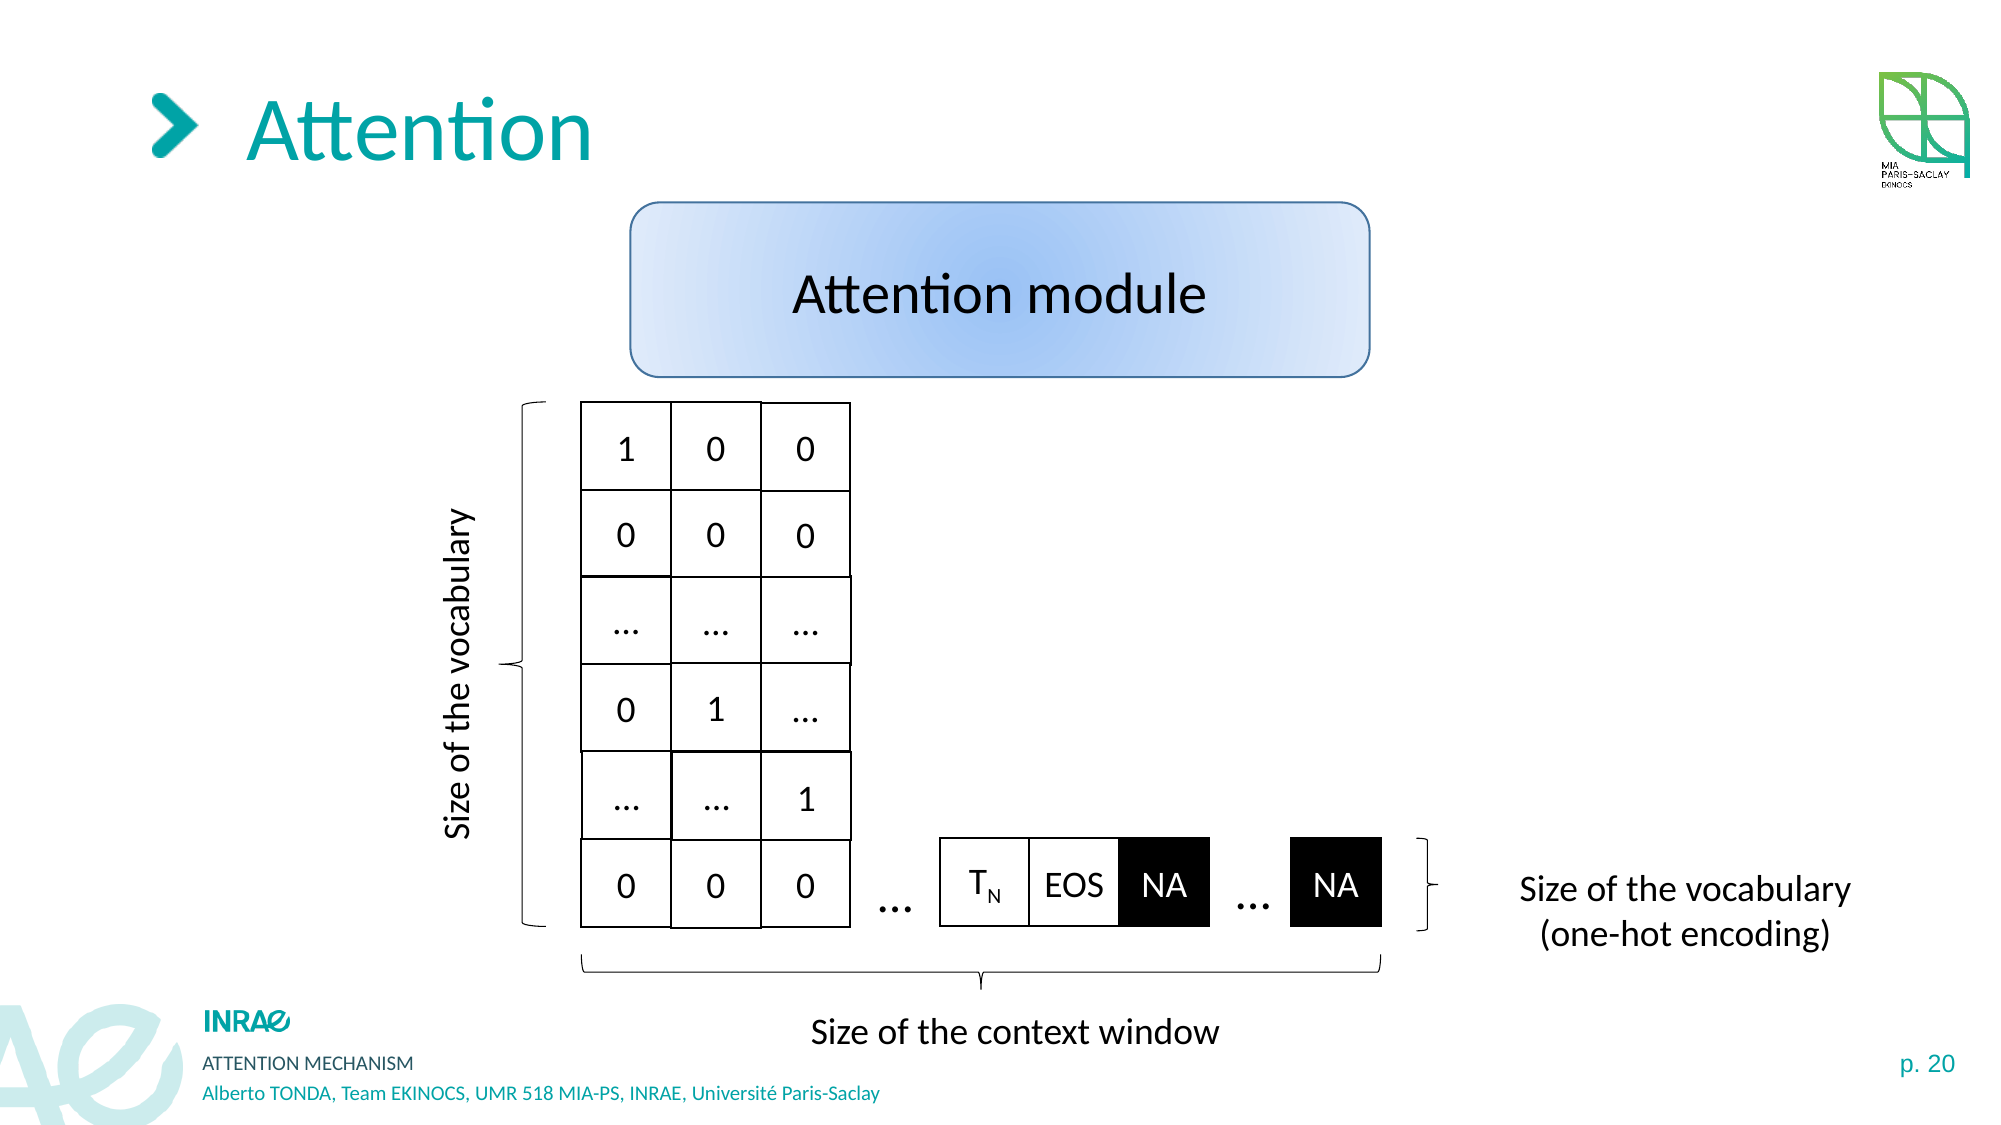

# Attention
Attention module

1
0
0
0
0
0

…
…
…
Size of the vocabulary
1
…
0
…
…
1
TN
EOS
NA
NA

0
0
0
…
…
Size of the vocabulary
(one-hot encoding)
Size of the context window